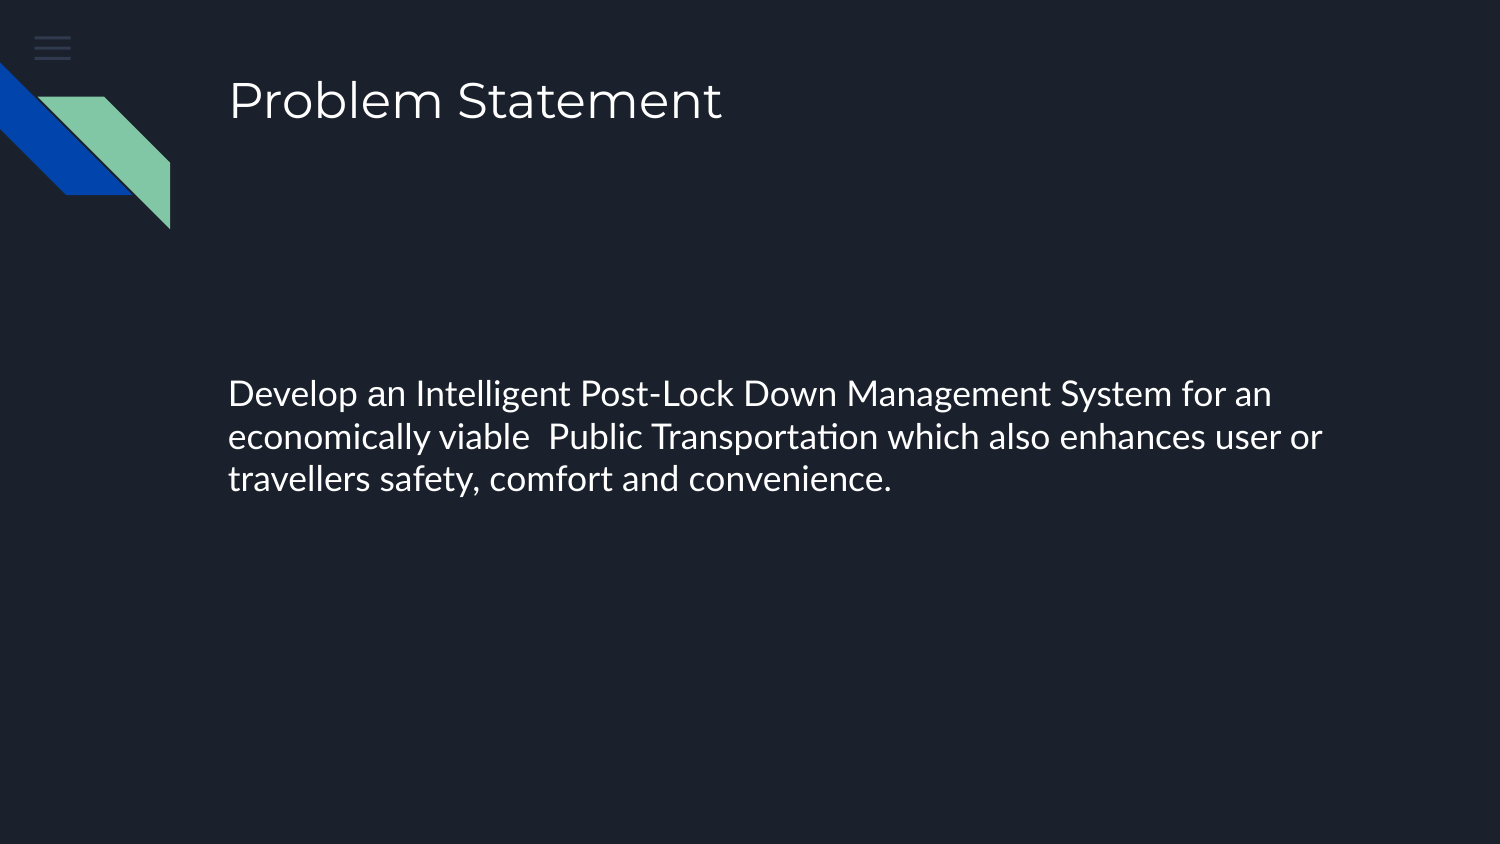

# Problem Statement
Develop an Intelligent Post-Lock Down Management System for an economically viable  Public Transportation which also enhances user or travellers safety, comfort and convenience.